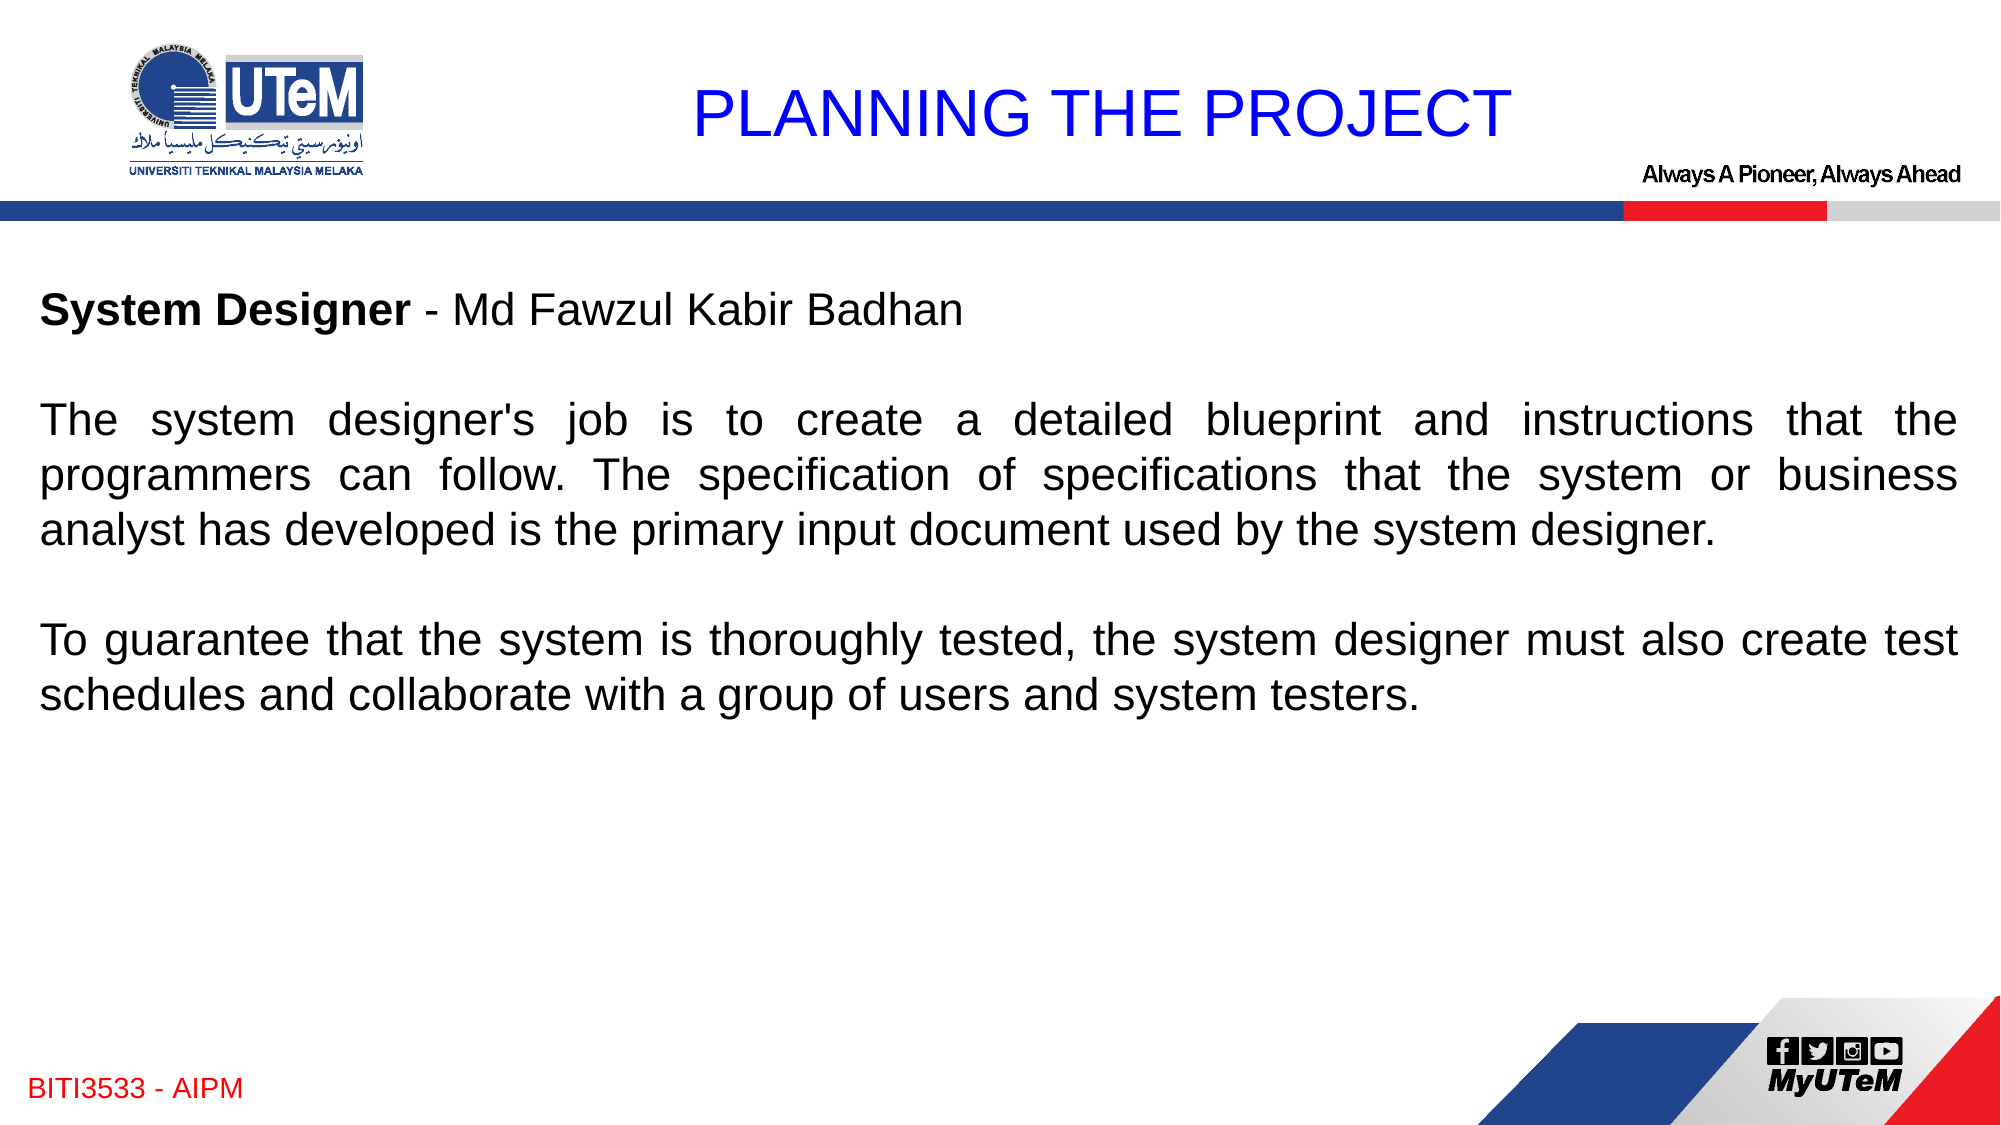

PLANNING THE PROJECT
System Designer - Md Fawzul Kabir Badhan

The system designer's job is to create a detailed blueprint and instructions that the programmers can follow. The specification of specifications that the system or business analyst has developed is the primary input document used by the system designer.

To guarantee that the system is thoroughly tested, the system designer must also create test schedules and collaborate with a group of users and system testers.

BITI3533 - AIPM